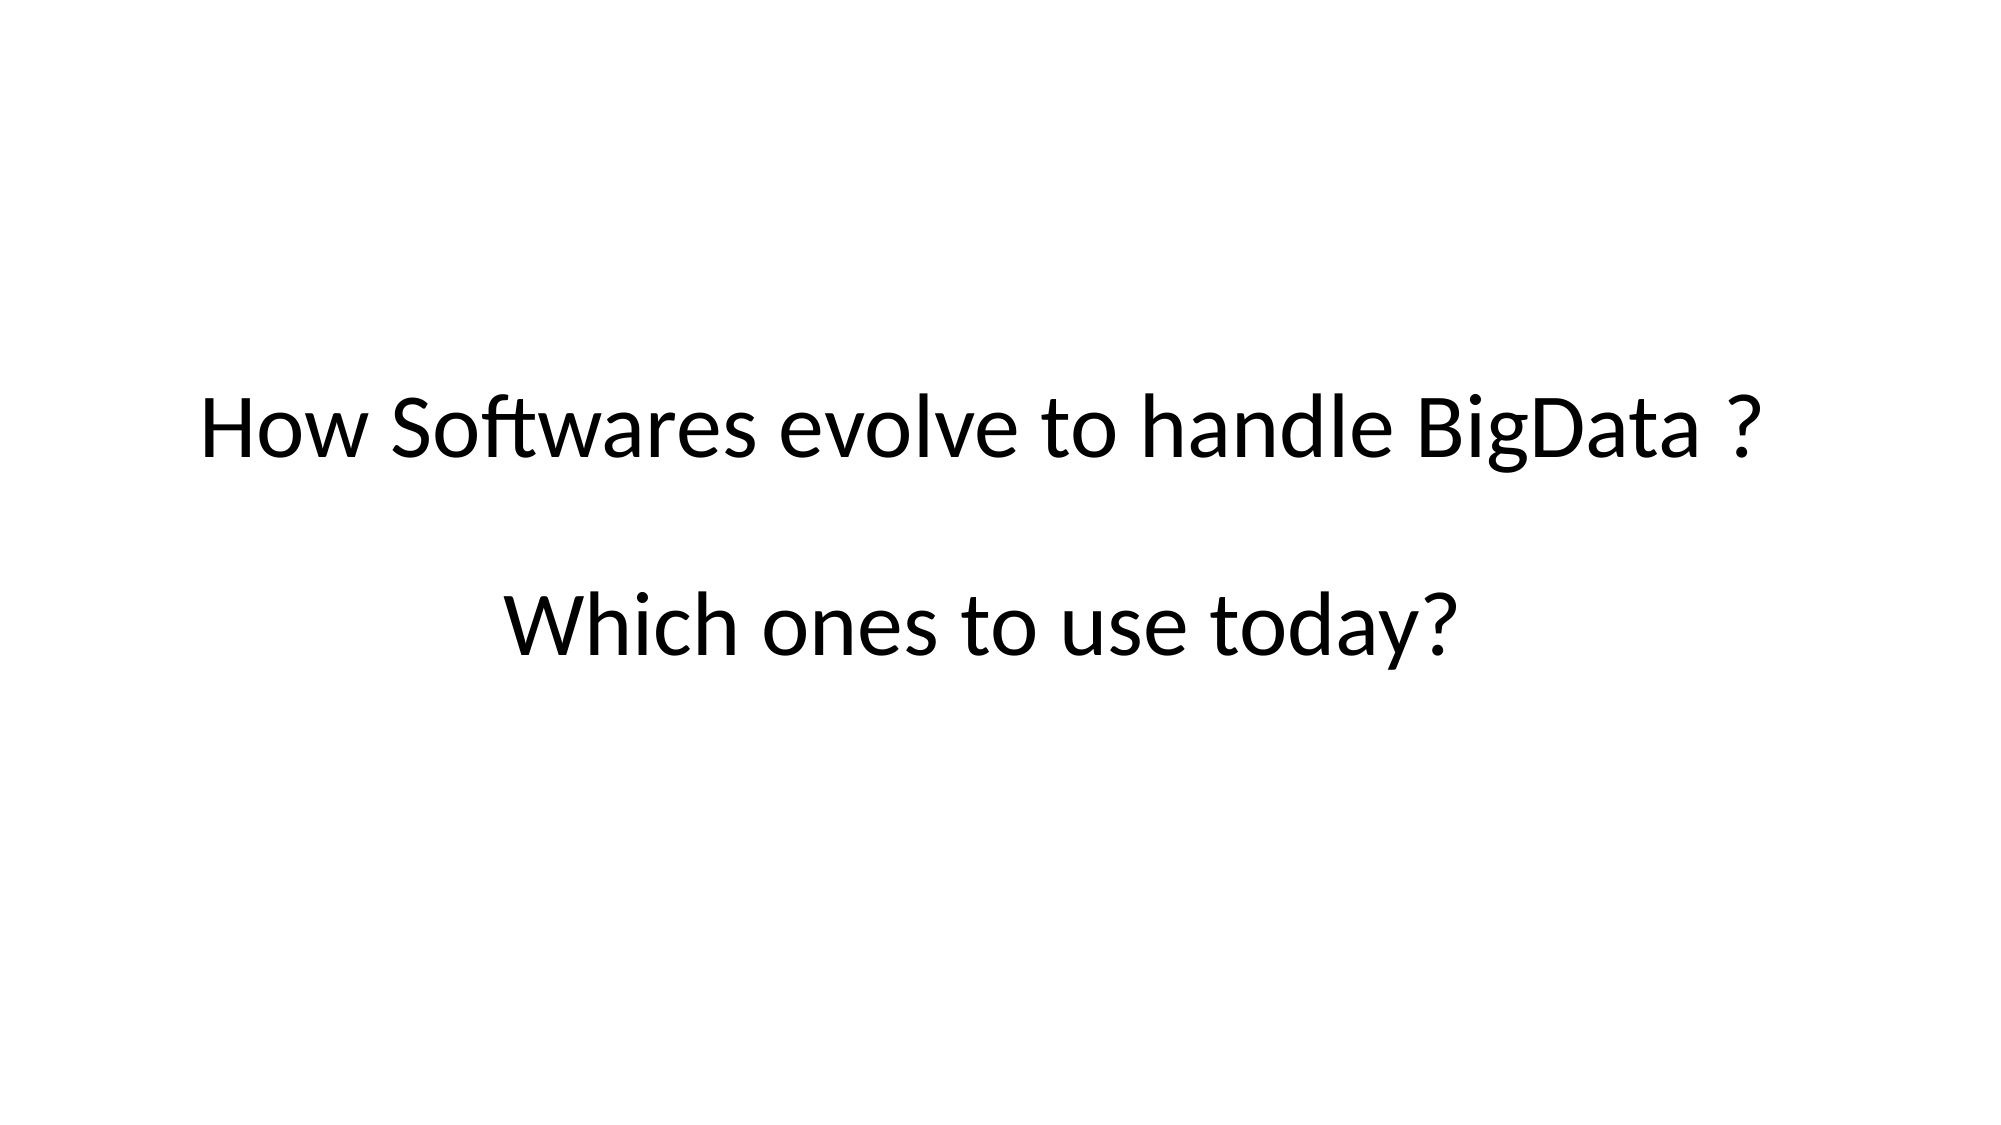

# How Softwares evolve to handle BigData ? Which ones to use today?